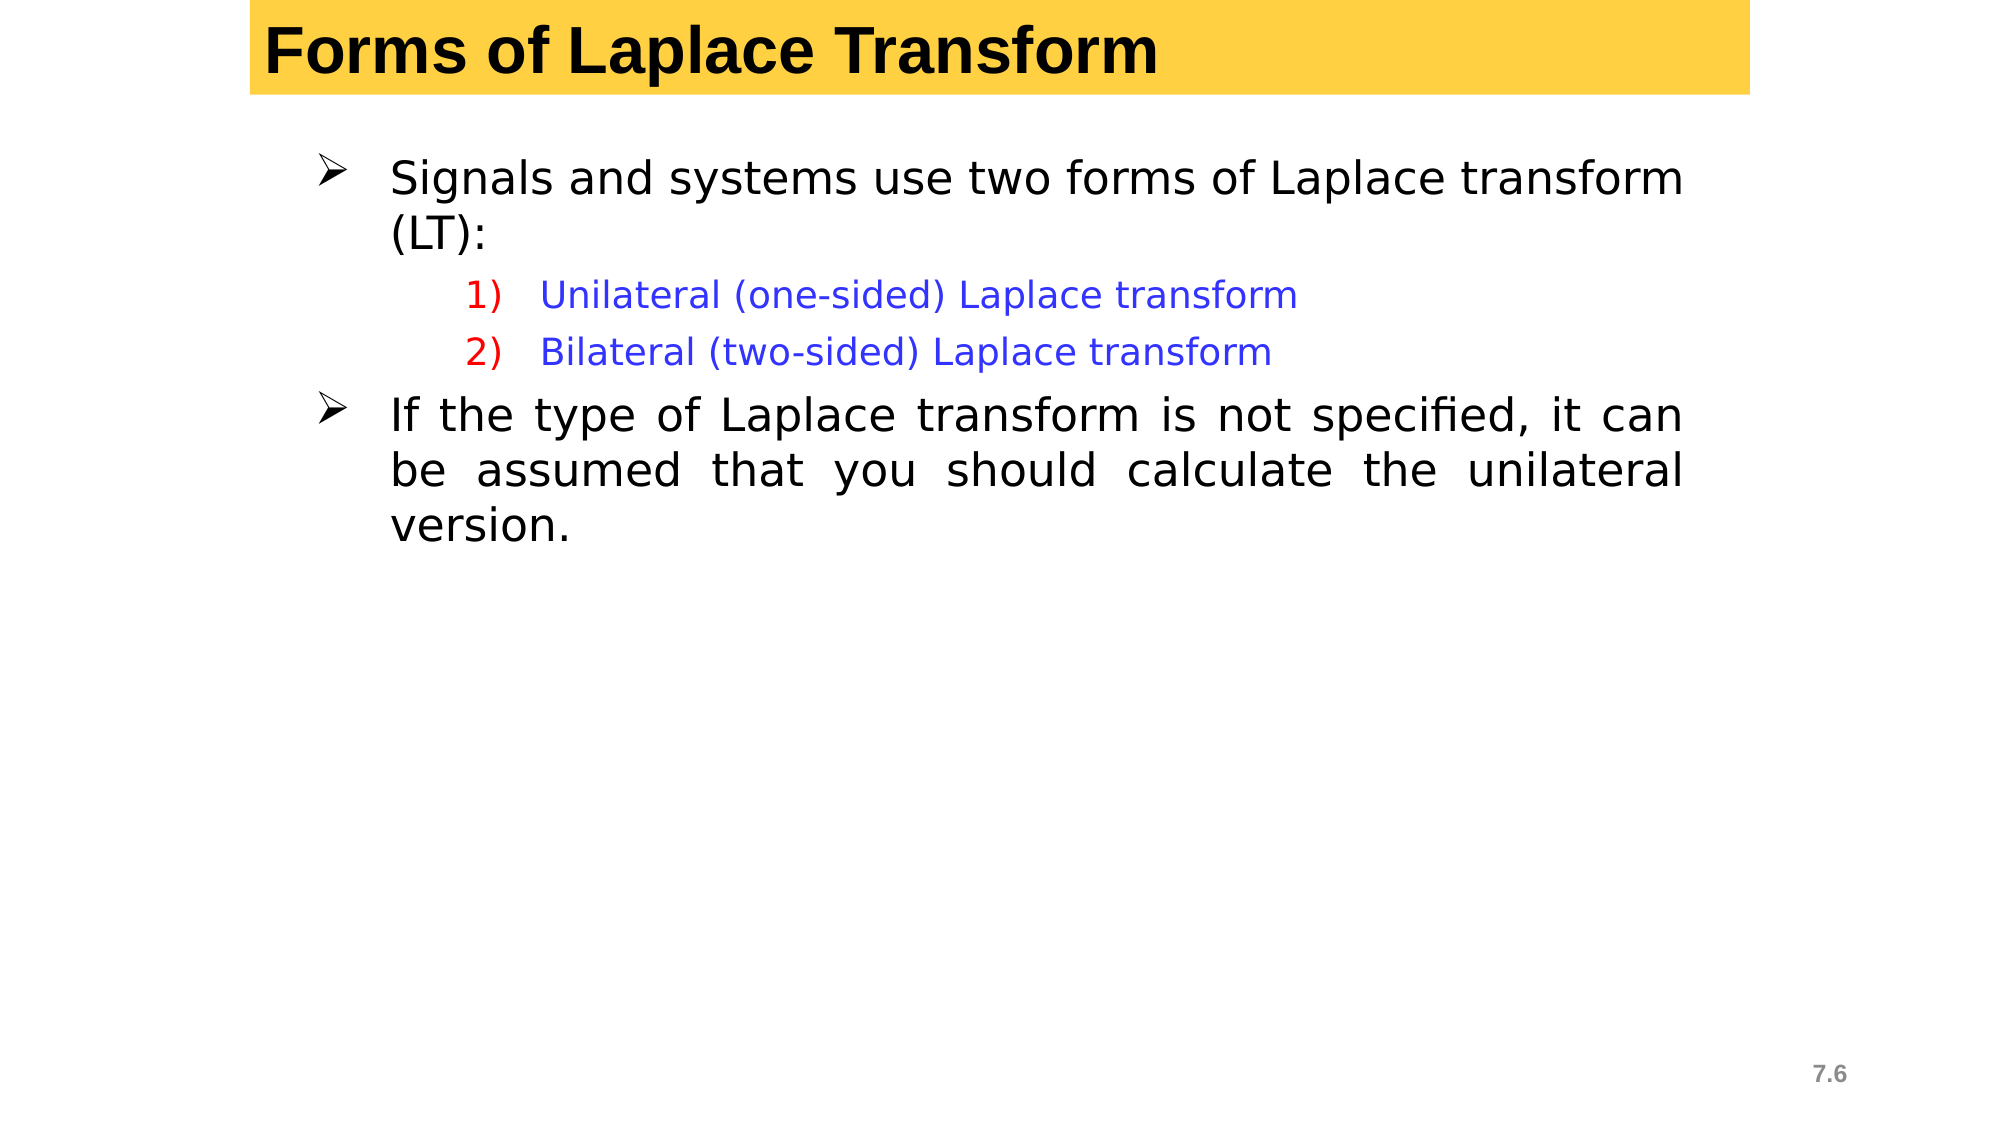

Forms of Laplace Transform
Signals and systems use two forms of Laplace transform (LT):
Unilateral (one-sided) Laplace transform
Bilateral (two-sided) Laplace transform
If the type of Laplace transform is not specified, it can be assumed that you should calculate the unilateral version.
7.6